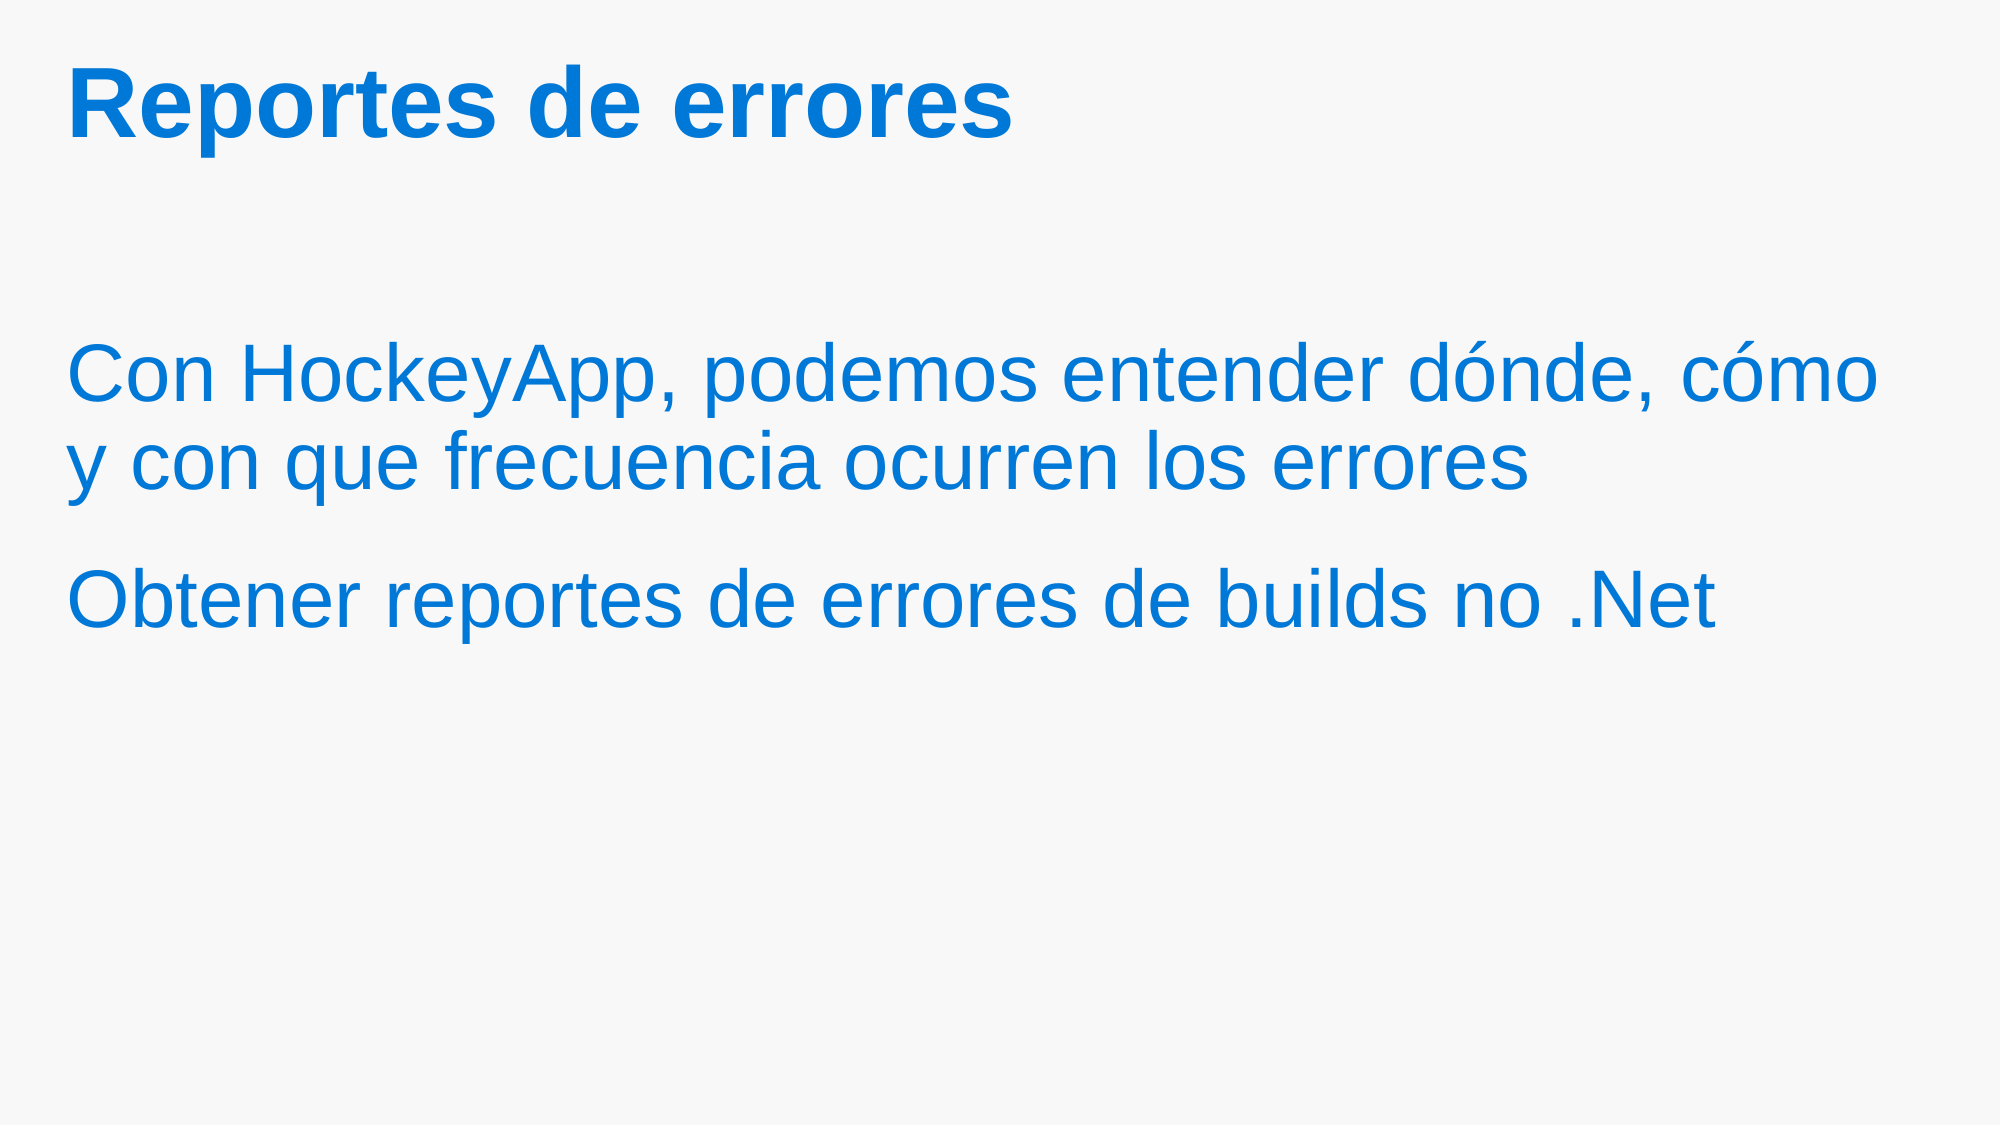

# Reportes de errores
Con HockeyApp, podemos entender dónde, cómo  y con que frecuencia ocurren los errores
Obtener reportes de errores de builds no .Net